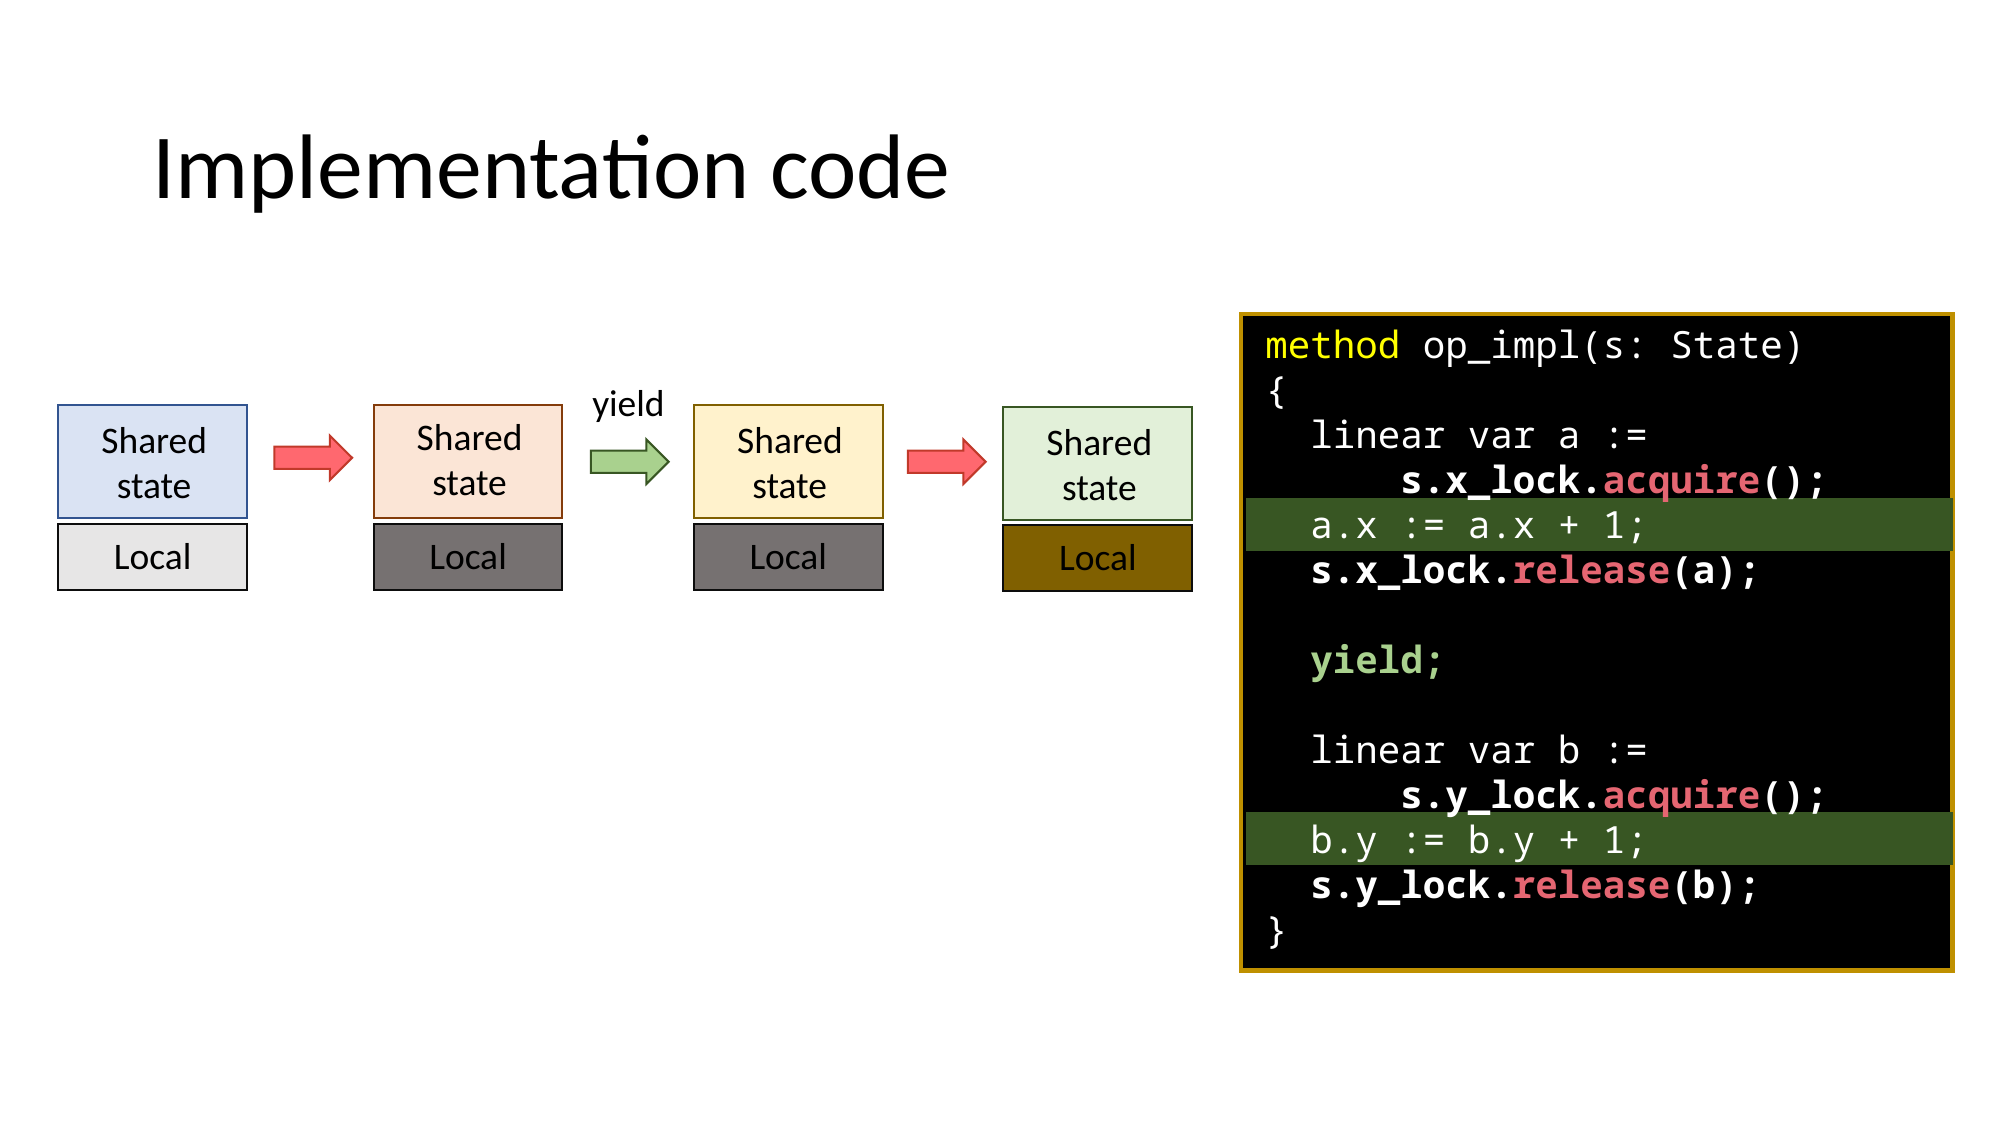

# Implementation code

method op_impl(s: State)
{
  linear var a :=
      s.x_lock.acquire();
  a.x := a.x + 1;
  s.x_lock.release(a);
  yield;

  linear var b :=
      s.y_lock.acquire();
  b.y := b.y + 1;
  s.y_lock.release(b);
}

yield

Shared
state

Shared
state

Shared
state

Shared
state

Local

Local

Local

Local